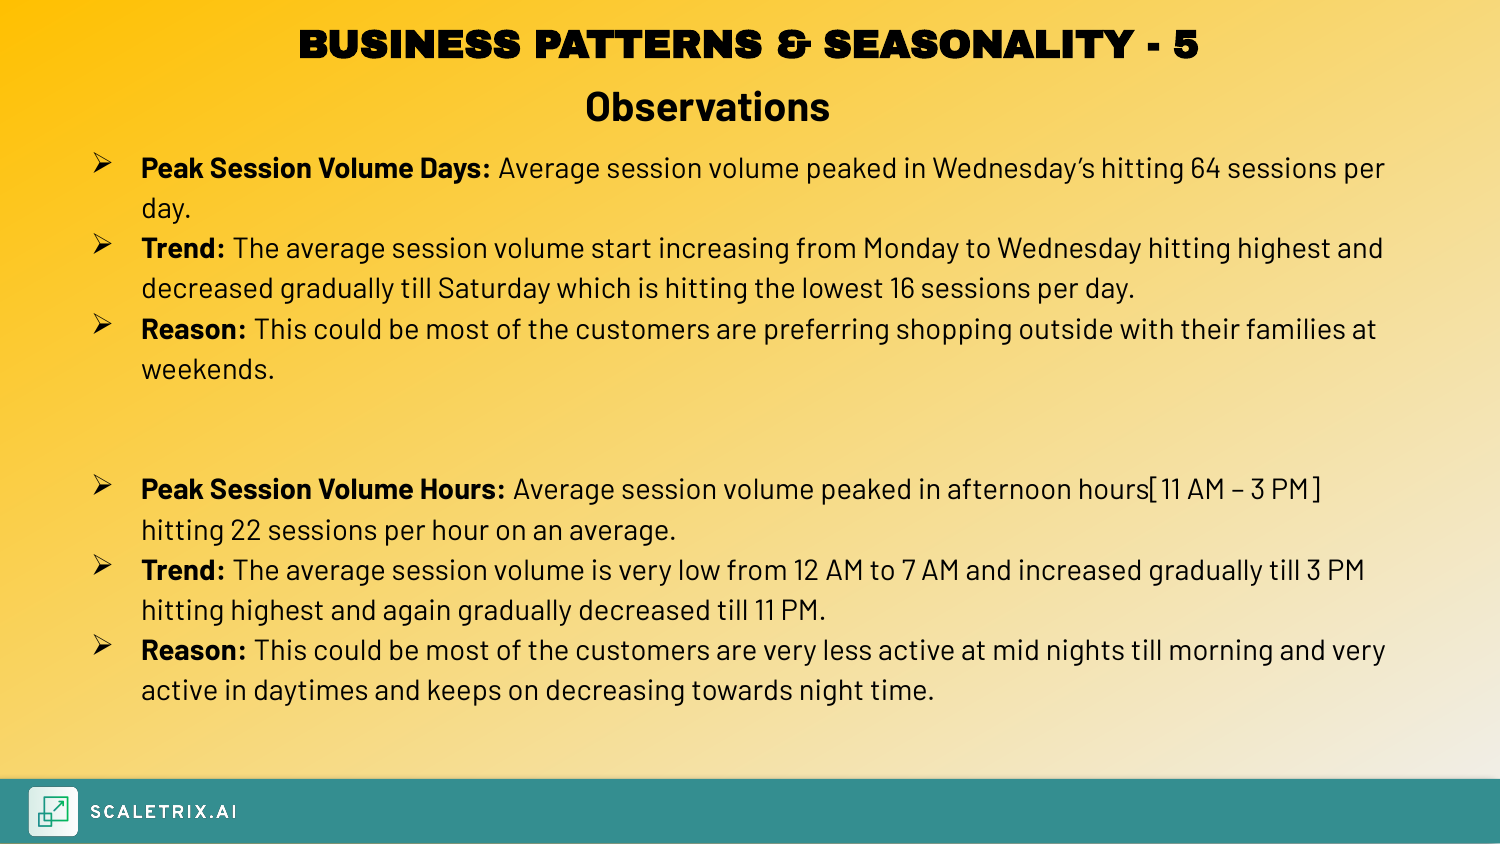

BUSINESS PATTERNS & SEASONALITY - 5
# Observations
Peak Session Volume Days: Average session volume peaked in Wednesday’s hitting 64 sessions per day.
Trend: The average session volume start increasing from Monday to Wednesday hitting highest and decreased gradually till Saturday which is hitting the lowest 16 sessions per day.
Reason: This could be most of the customers are preferring shopping outside with their families at weekends.

Peak Session Volume Hours: Average session volume peaked in afternoon hours[11 AM – 3 PM] hitting 22 sessions per hour on an average.
Trend: The average session volume is very low from 12 AM to 7 AM and increased gradually till 3 PM hitting highest and again gradually decreased till 11 PM.
Reason: This could be most of the customers are very less active at mid nights till morning and very active in daytimes and keeps on decreasing towards night time.